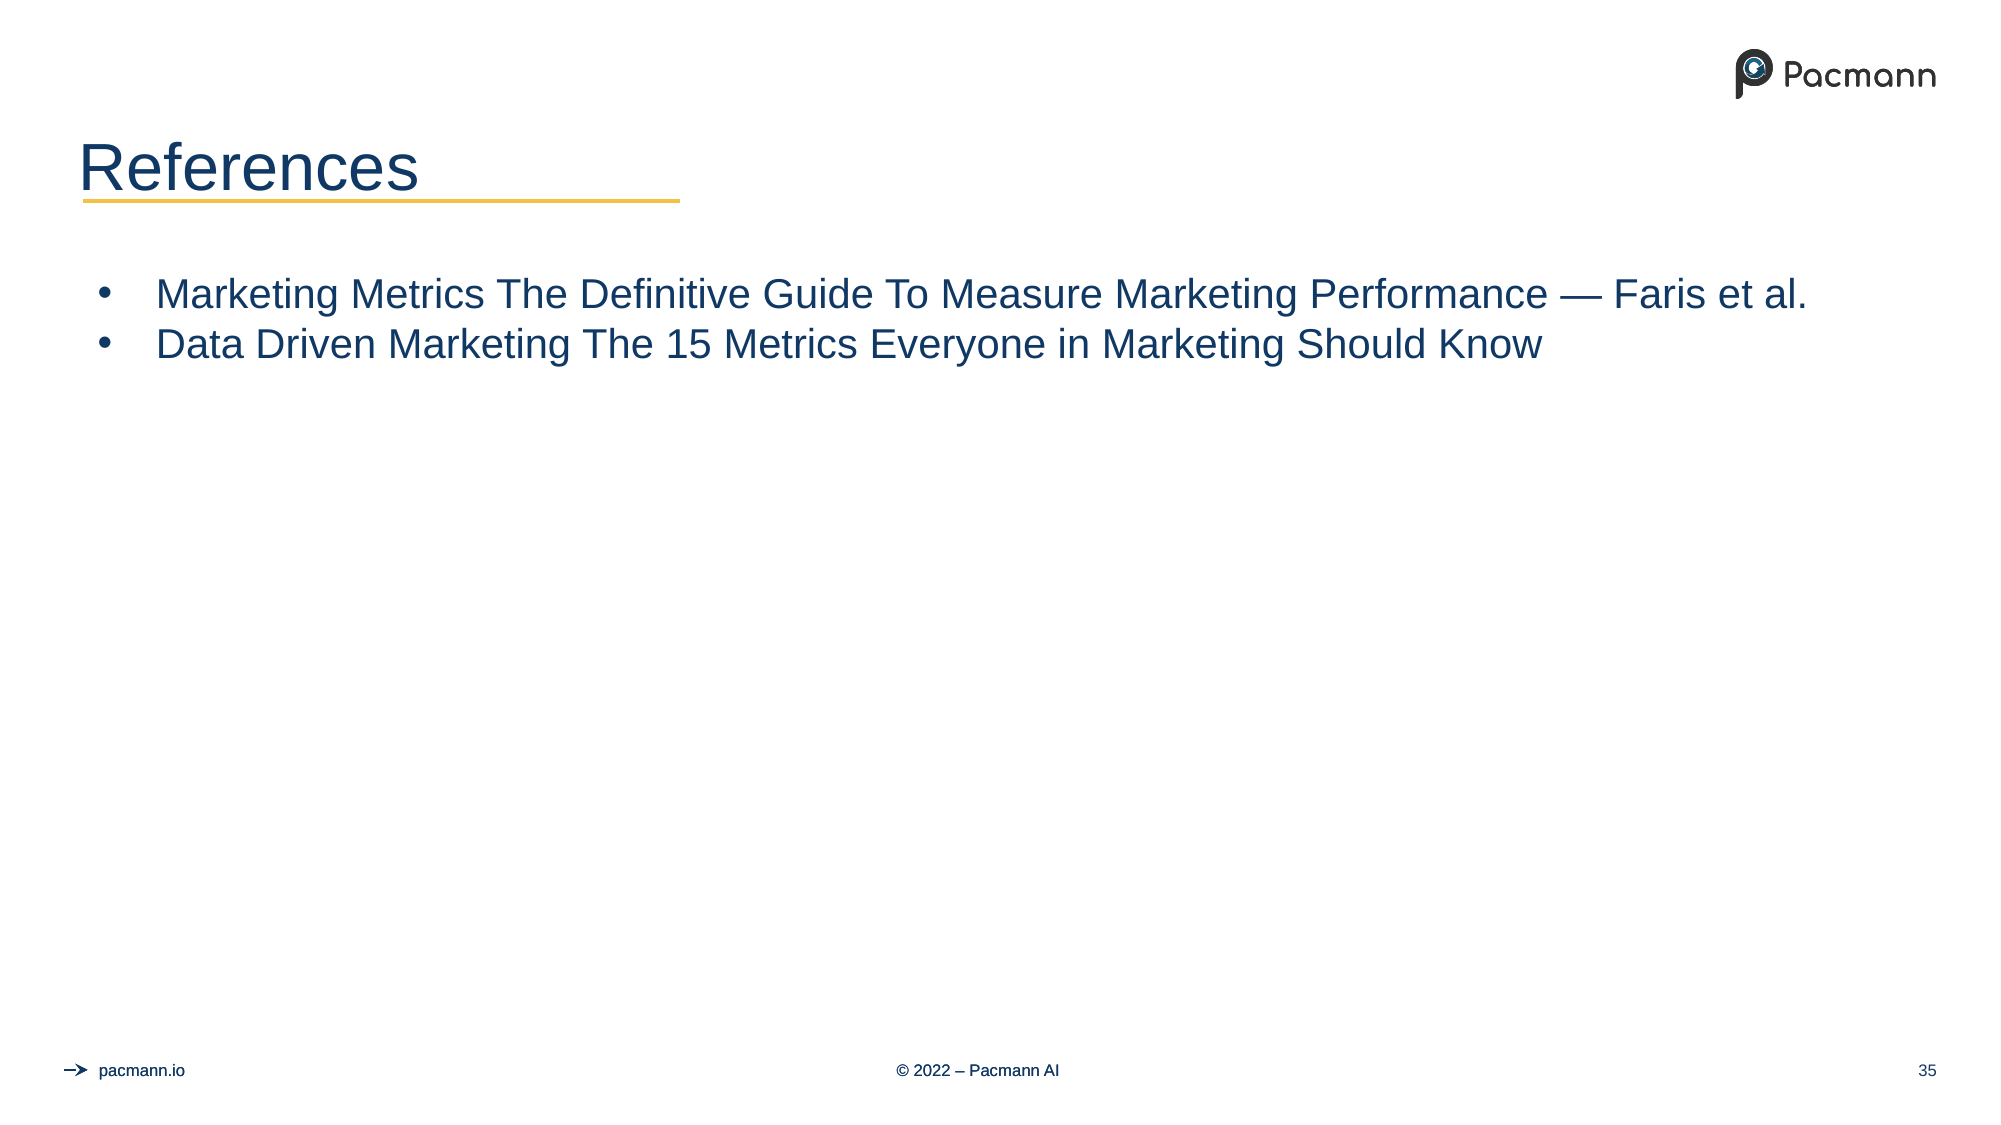

# References
Marketing Metrics The Definitive Guide To Measure Marketing Performance — Faris et al.
Data Driven Marketing The 15 Metrics Everyone in Marketing Should Know